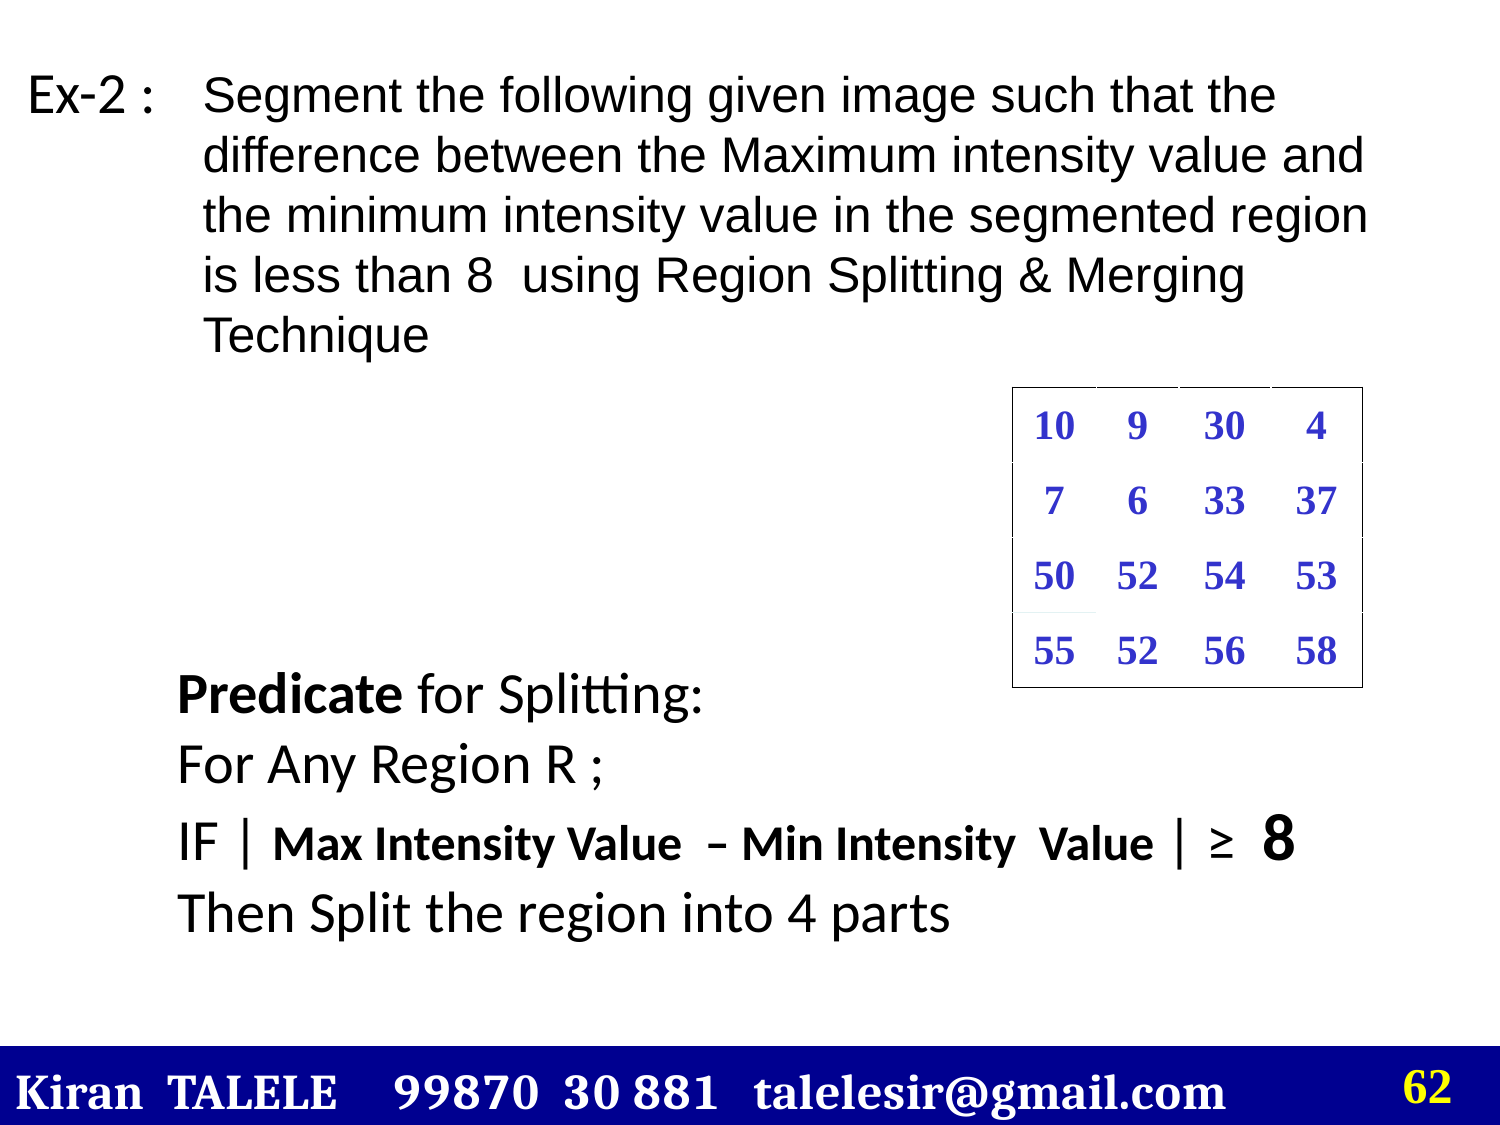

# Ex-2 :
Segment the following given image such that the difference between the Maximum intensity value and the minimum intensity value in the segmented region is less than 8  using Region Splitting & Merging Technique
| 10 | 9 | 30 | 4 |
| --- | --- | --- | --- |
| 7 | 6 | 33 | 37 |
| 50 | 52 | 54 | 53 |
| 55 | 52 | 56 | 58 |
Predicate for Splitting:
For Any Region R ;
IF | Max Intensity Value  – Min Intensity  Value | ≥  8
Then Split the region into 4 parts
Kiran  TALELE     99870  30 881   talelesir@gmail.com
62